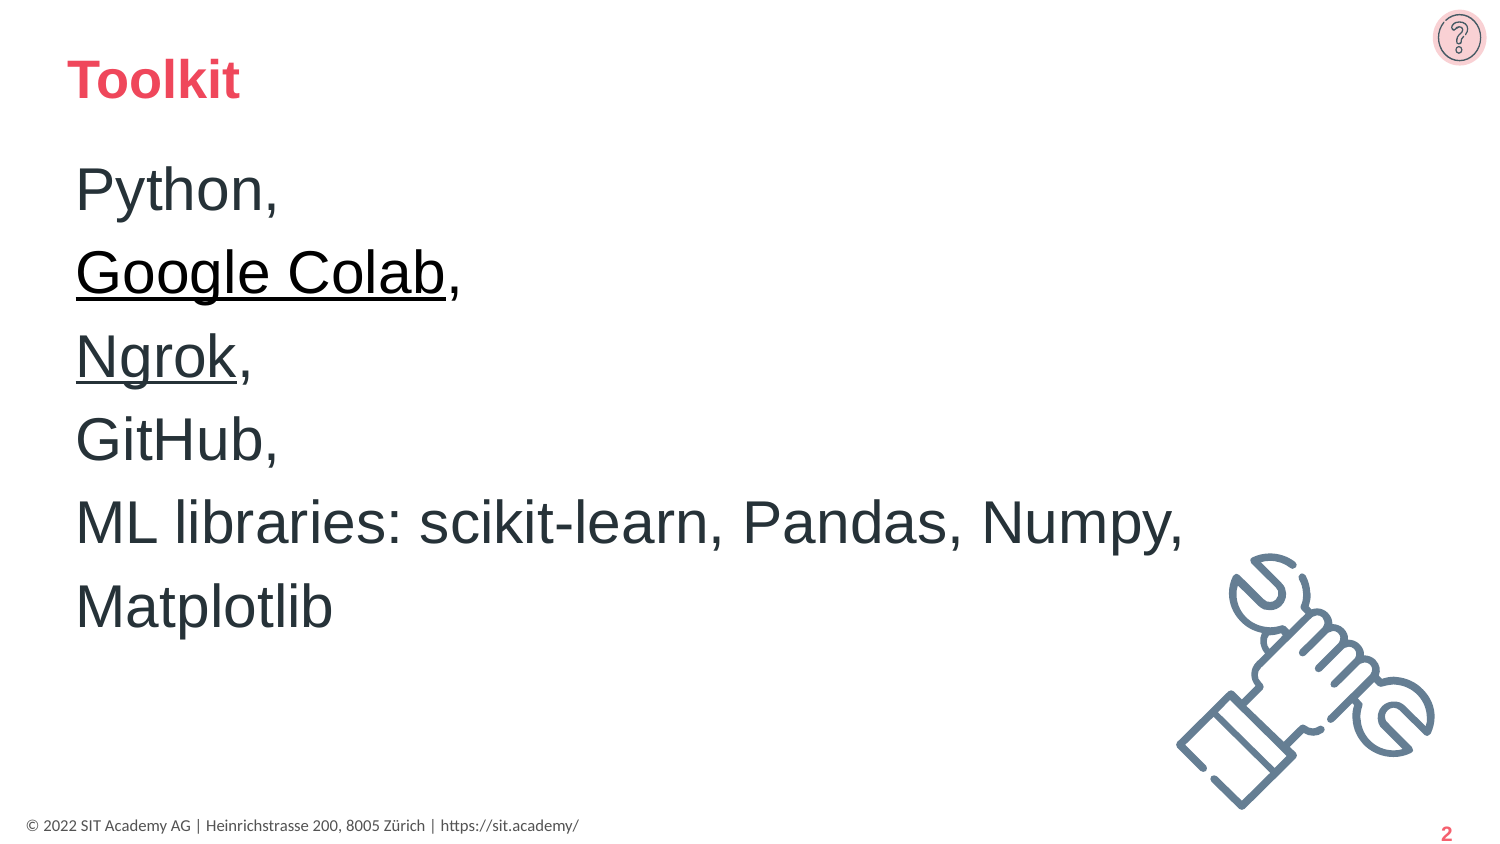

# Toolkit
Python,
Google Colab,
Ngrok,
GitHub,
ML libraries: scikit-learn, Pandas, Numpy, Matplotlib

2